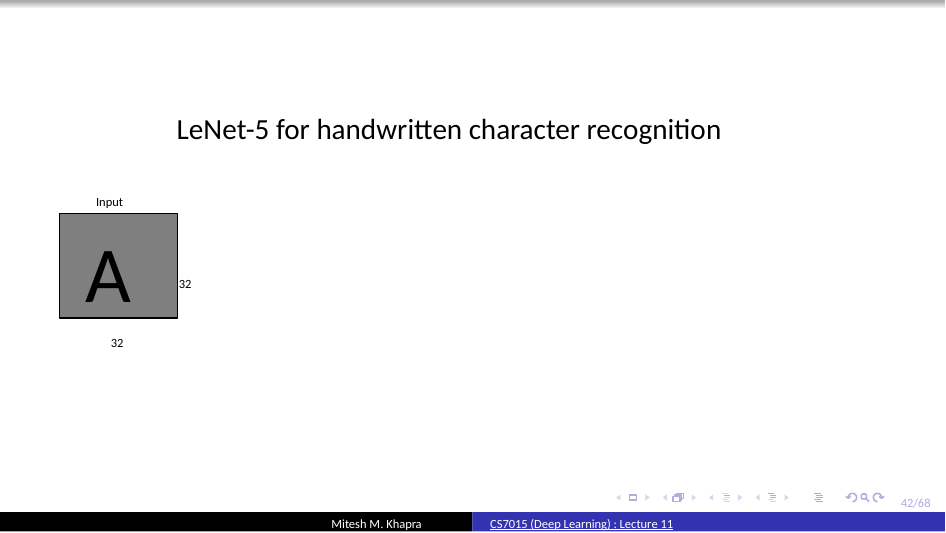

LeNet-5 for handwritten character recognition
Input
A
32
32
42/68

Mitesh M. Khapra
CS7015 (Deep Learning) : Lecture 11